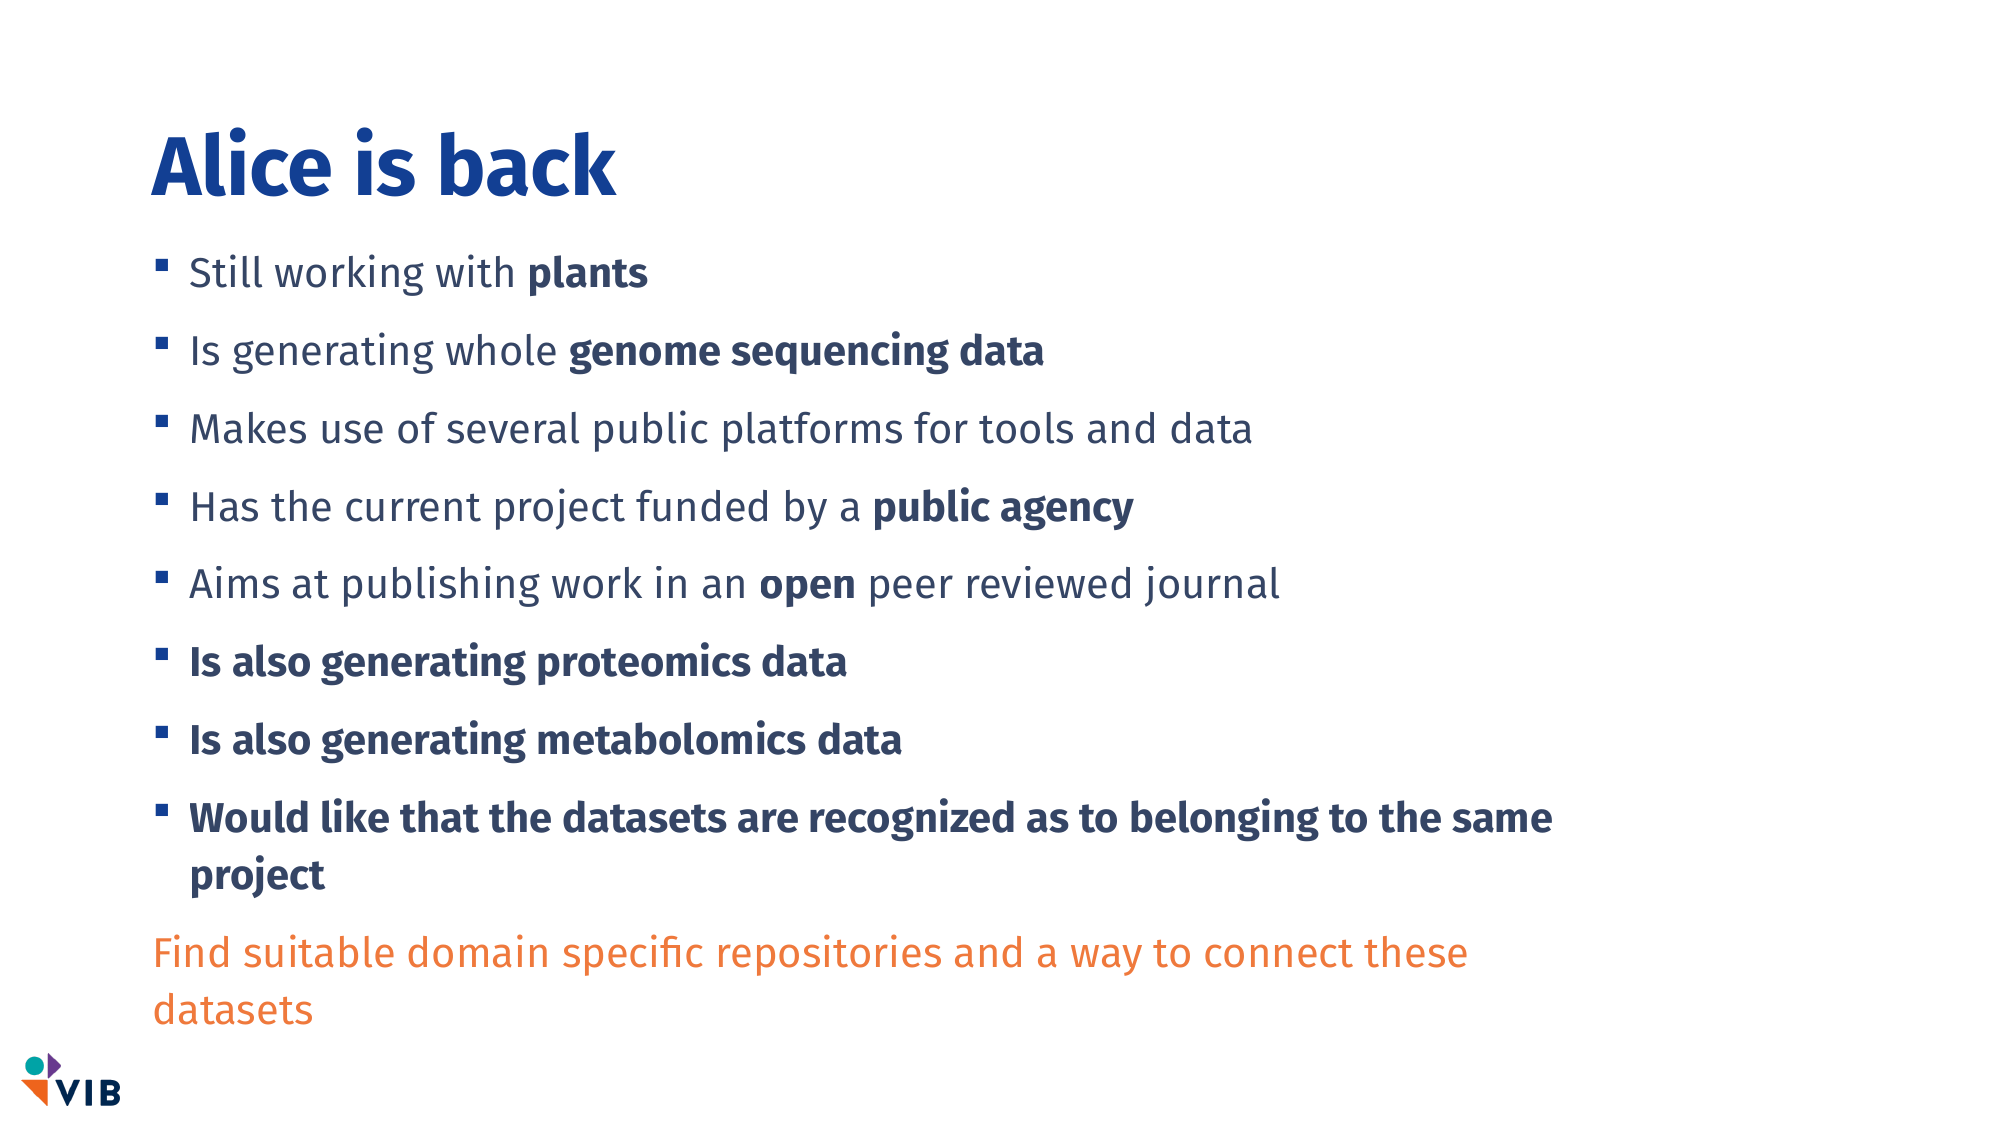

# Alice is back
Still working with plants
Is generating whole genome sequencing data
Makes use of several public platforms for tools and data
Has the current project funded by a public agency
Aims at publishing work in an open peer reviewed journal
Is also generating proteomics data
Is also generating metabolomics data
Would like that the datasets are recognized as to belonging to the same project
Find suitable domain specific repositories and a way to connect these datasets